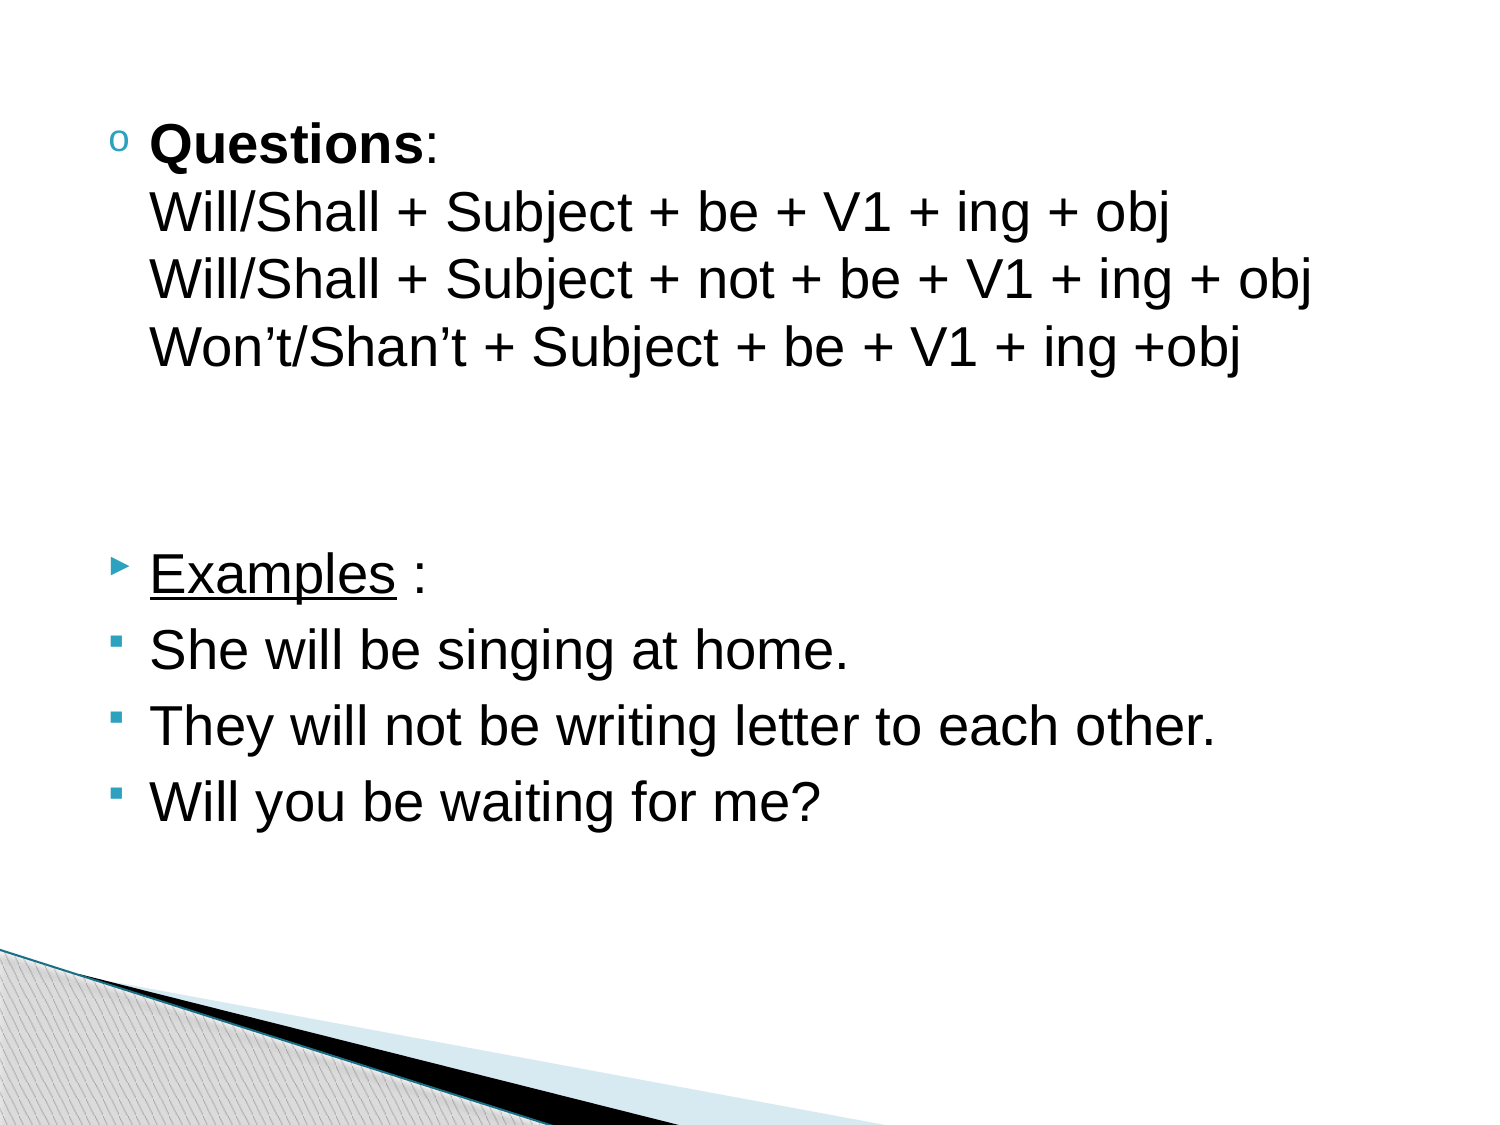

Questions:
Will/Shall + Subject + be + V1 + ing + obj
Will/Shall + Subject + not + be + V1 + ing + obj
Won’t/Shan’t + Subject + be + V1 + ing +obj

Examples :
She will be singing at home.
They will not be writing letter to each other.
Will you be waiting for me?